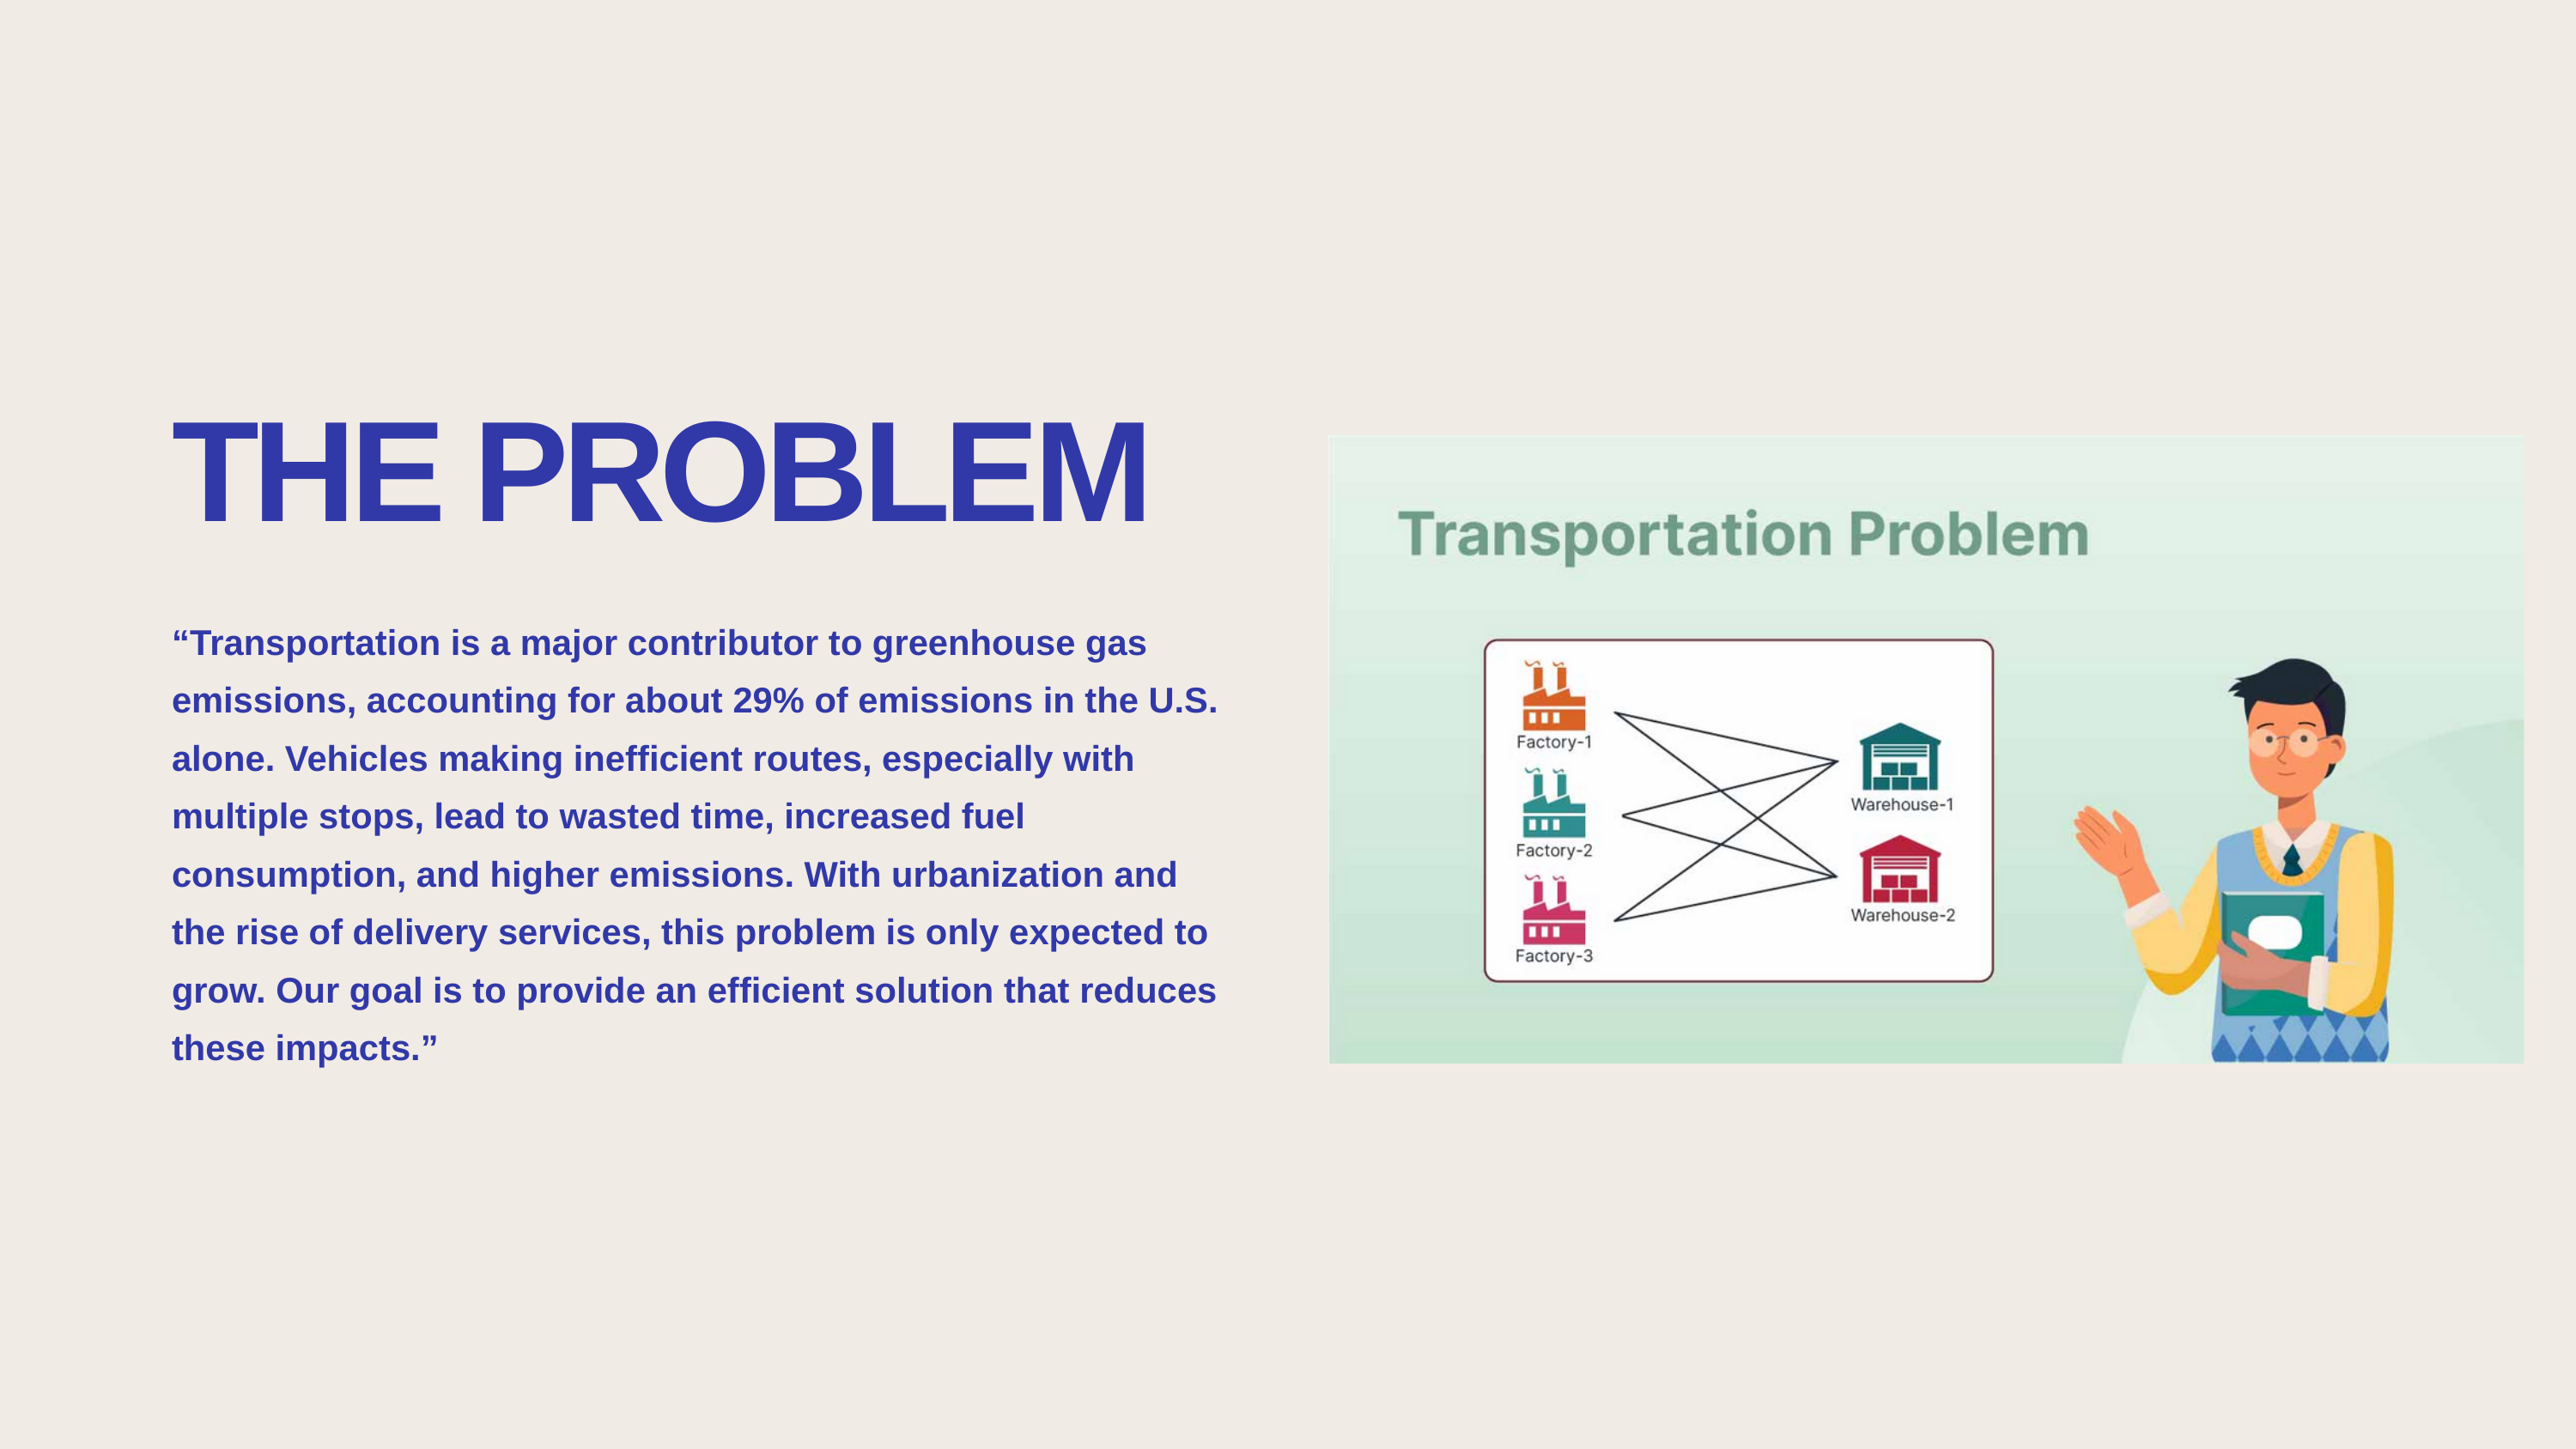

THE PROBLEM

“Transportation is a major contributor to greenhouse gas emissions, accounting for about 29% of emissions in the U.S. alone. Vehicles making inefficient routes, especially with multiple stops, lead to wasted time, increased fuel consumption, and higher emissions. With urbanization and the rise of delivery services, this problem is only expected to grow. Our goal is to provide an efficient solution that reduces these impacts.”